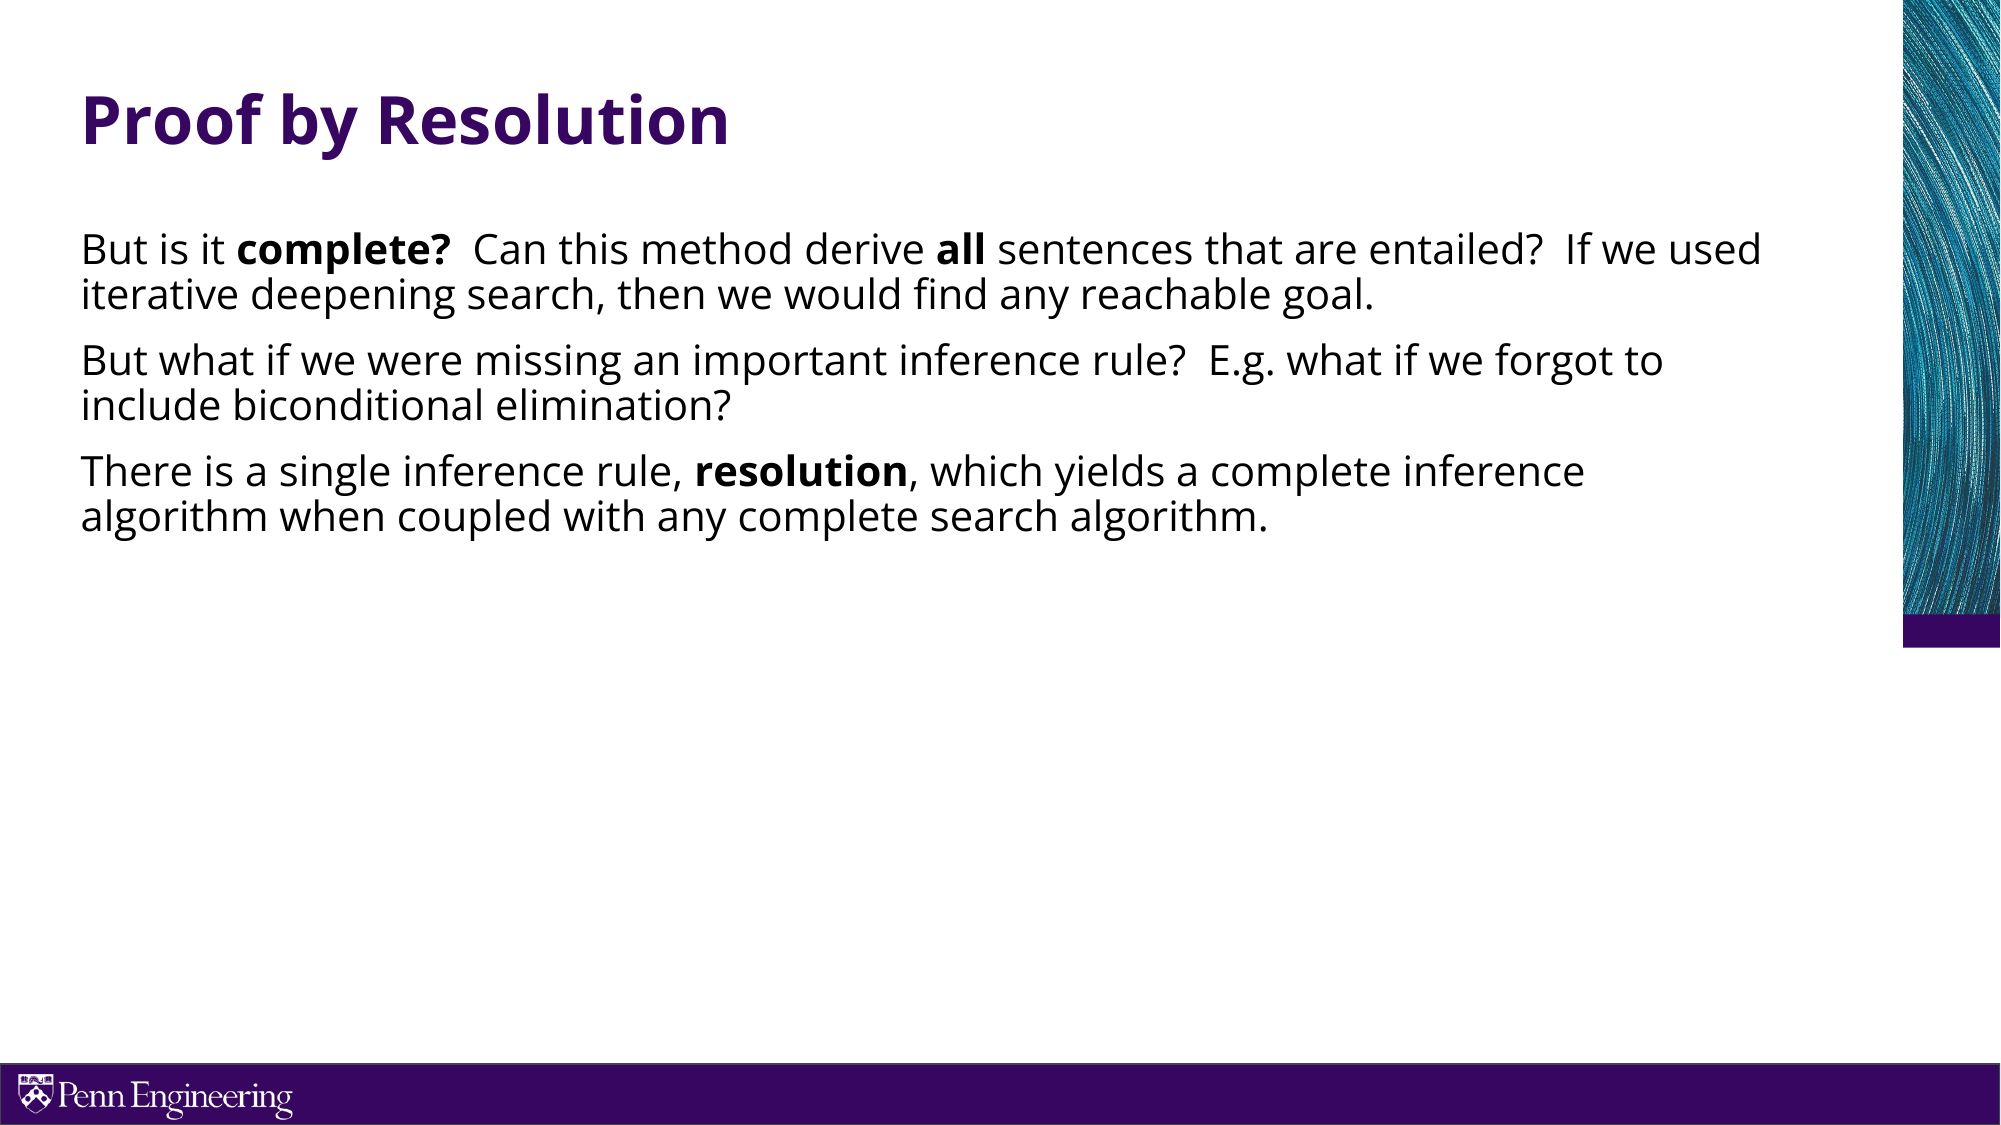

# Proof by Resolution
But is it complete?  Can this method derive all sentences that are entailed?  If we used iterative deepening search, then we would find any reachable goal.
But what if we were missing an important inference rule?  E.g. what if we forgot to include biconditional elimination?
There is a single inference rule, resolution, which yields a complete inference algorithm when coupled with any complete search algorithm.